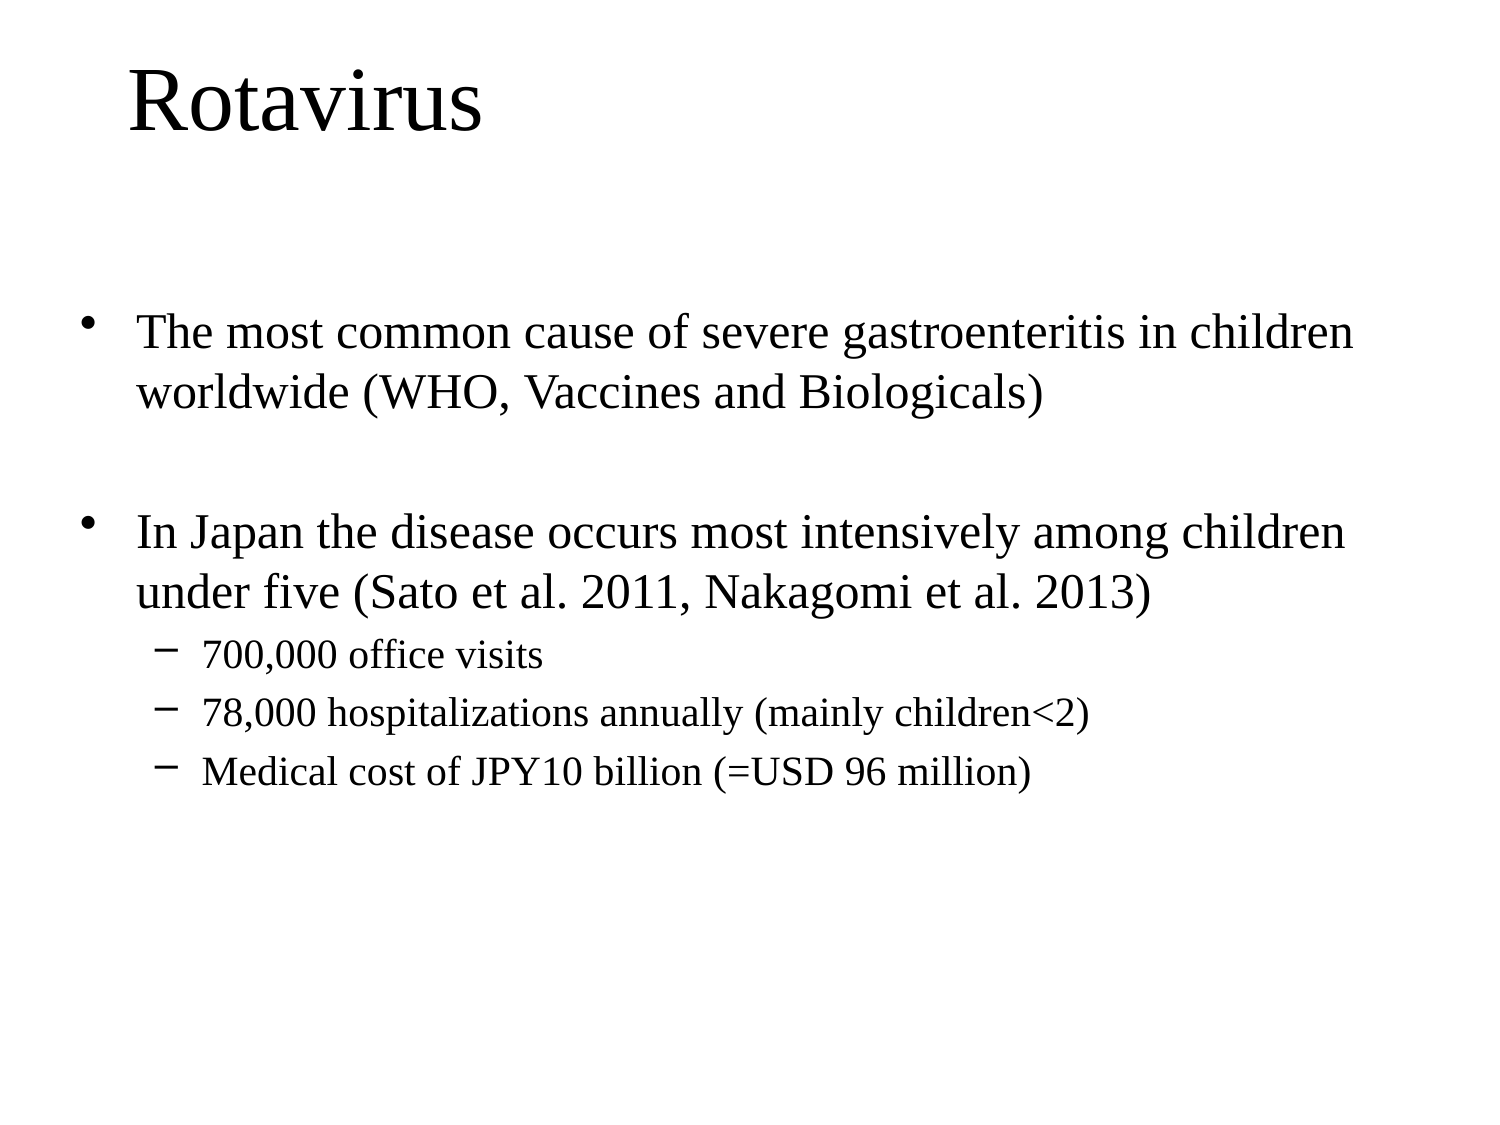

# Rotavirus
The most common cause of severe gastroenteritis in children worldwide (WHO, Vaccines and Biologicals)

In Japan the disease occurs most intensively among children under five (Sato et al. 2011, Nakagomi et al. 2013)
700,000 office visits
78,000 hospitalizations annually (mainly children<2)
Medical cost of JPY10 billion (=USD 96 million)

6